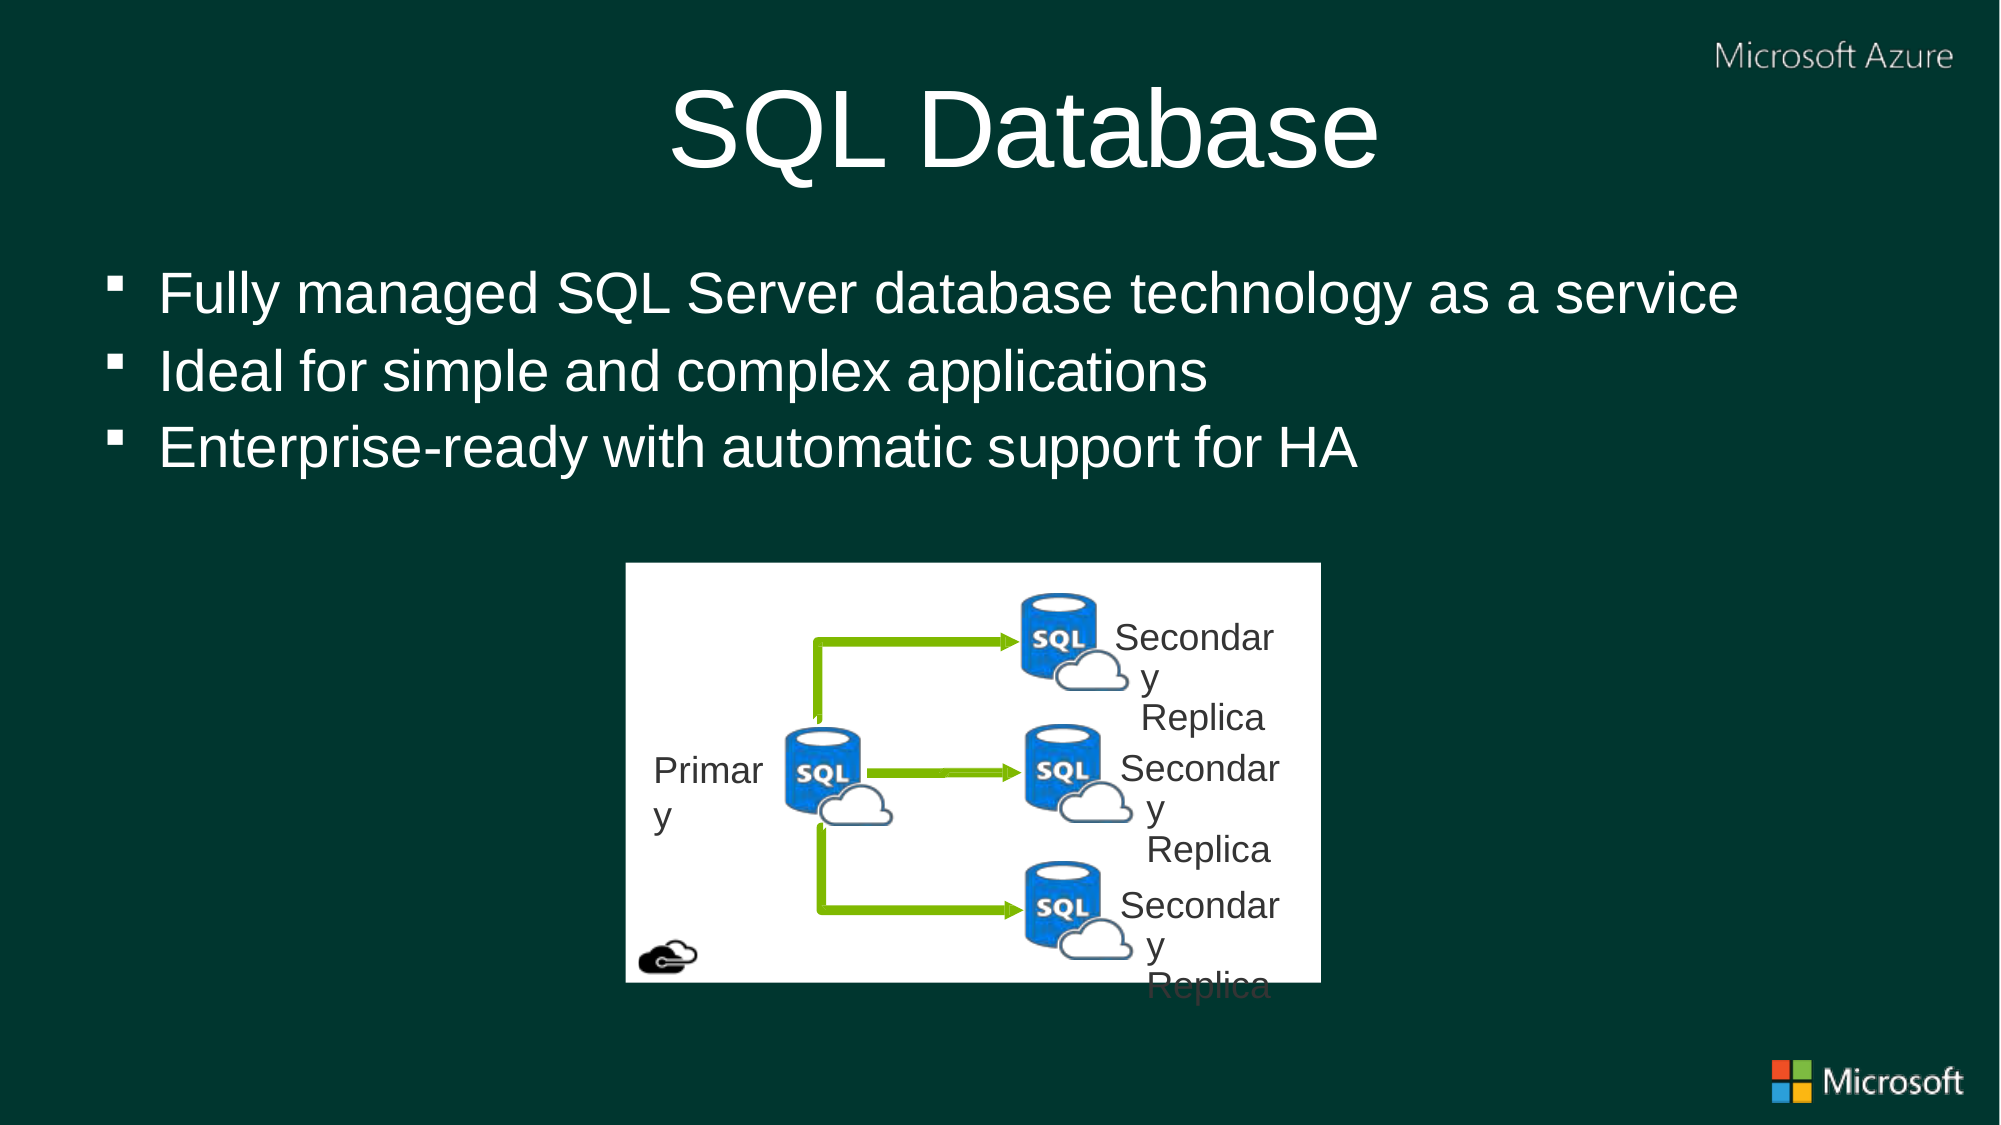

# SQL Database
Fully managed SQL Server database technology as a service
Ideal for simple and complex applications
Enterprise-ready with automatic support for HA

Secondary Replica

Primary
Secondary Replica

Secondary Replica